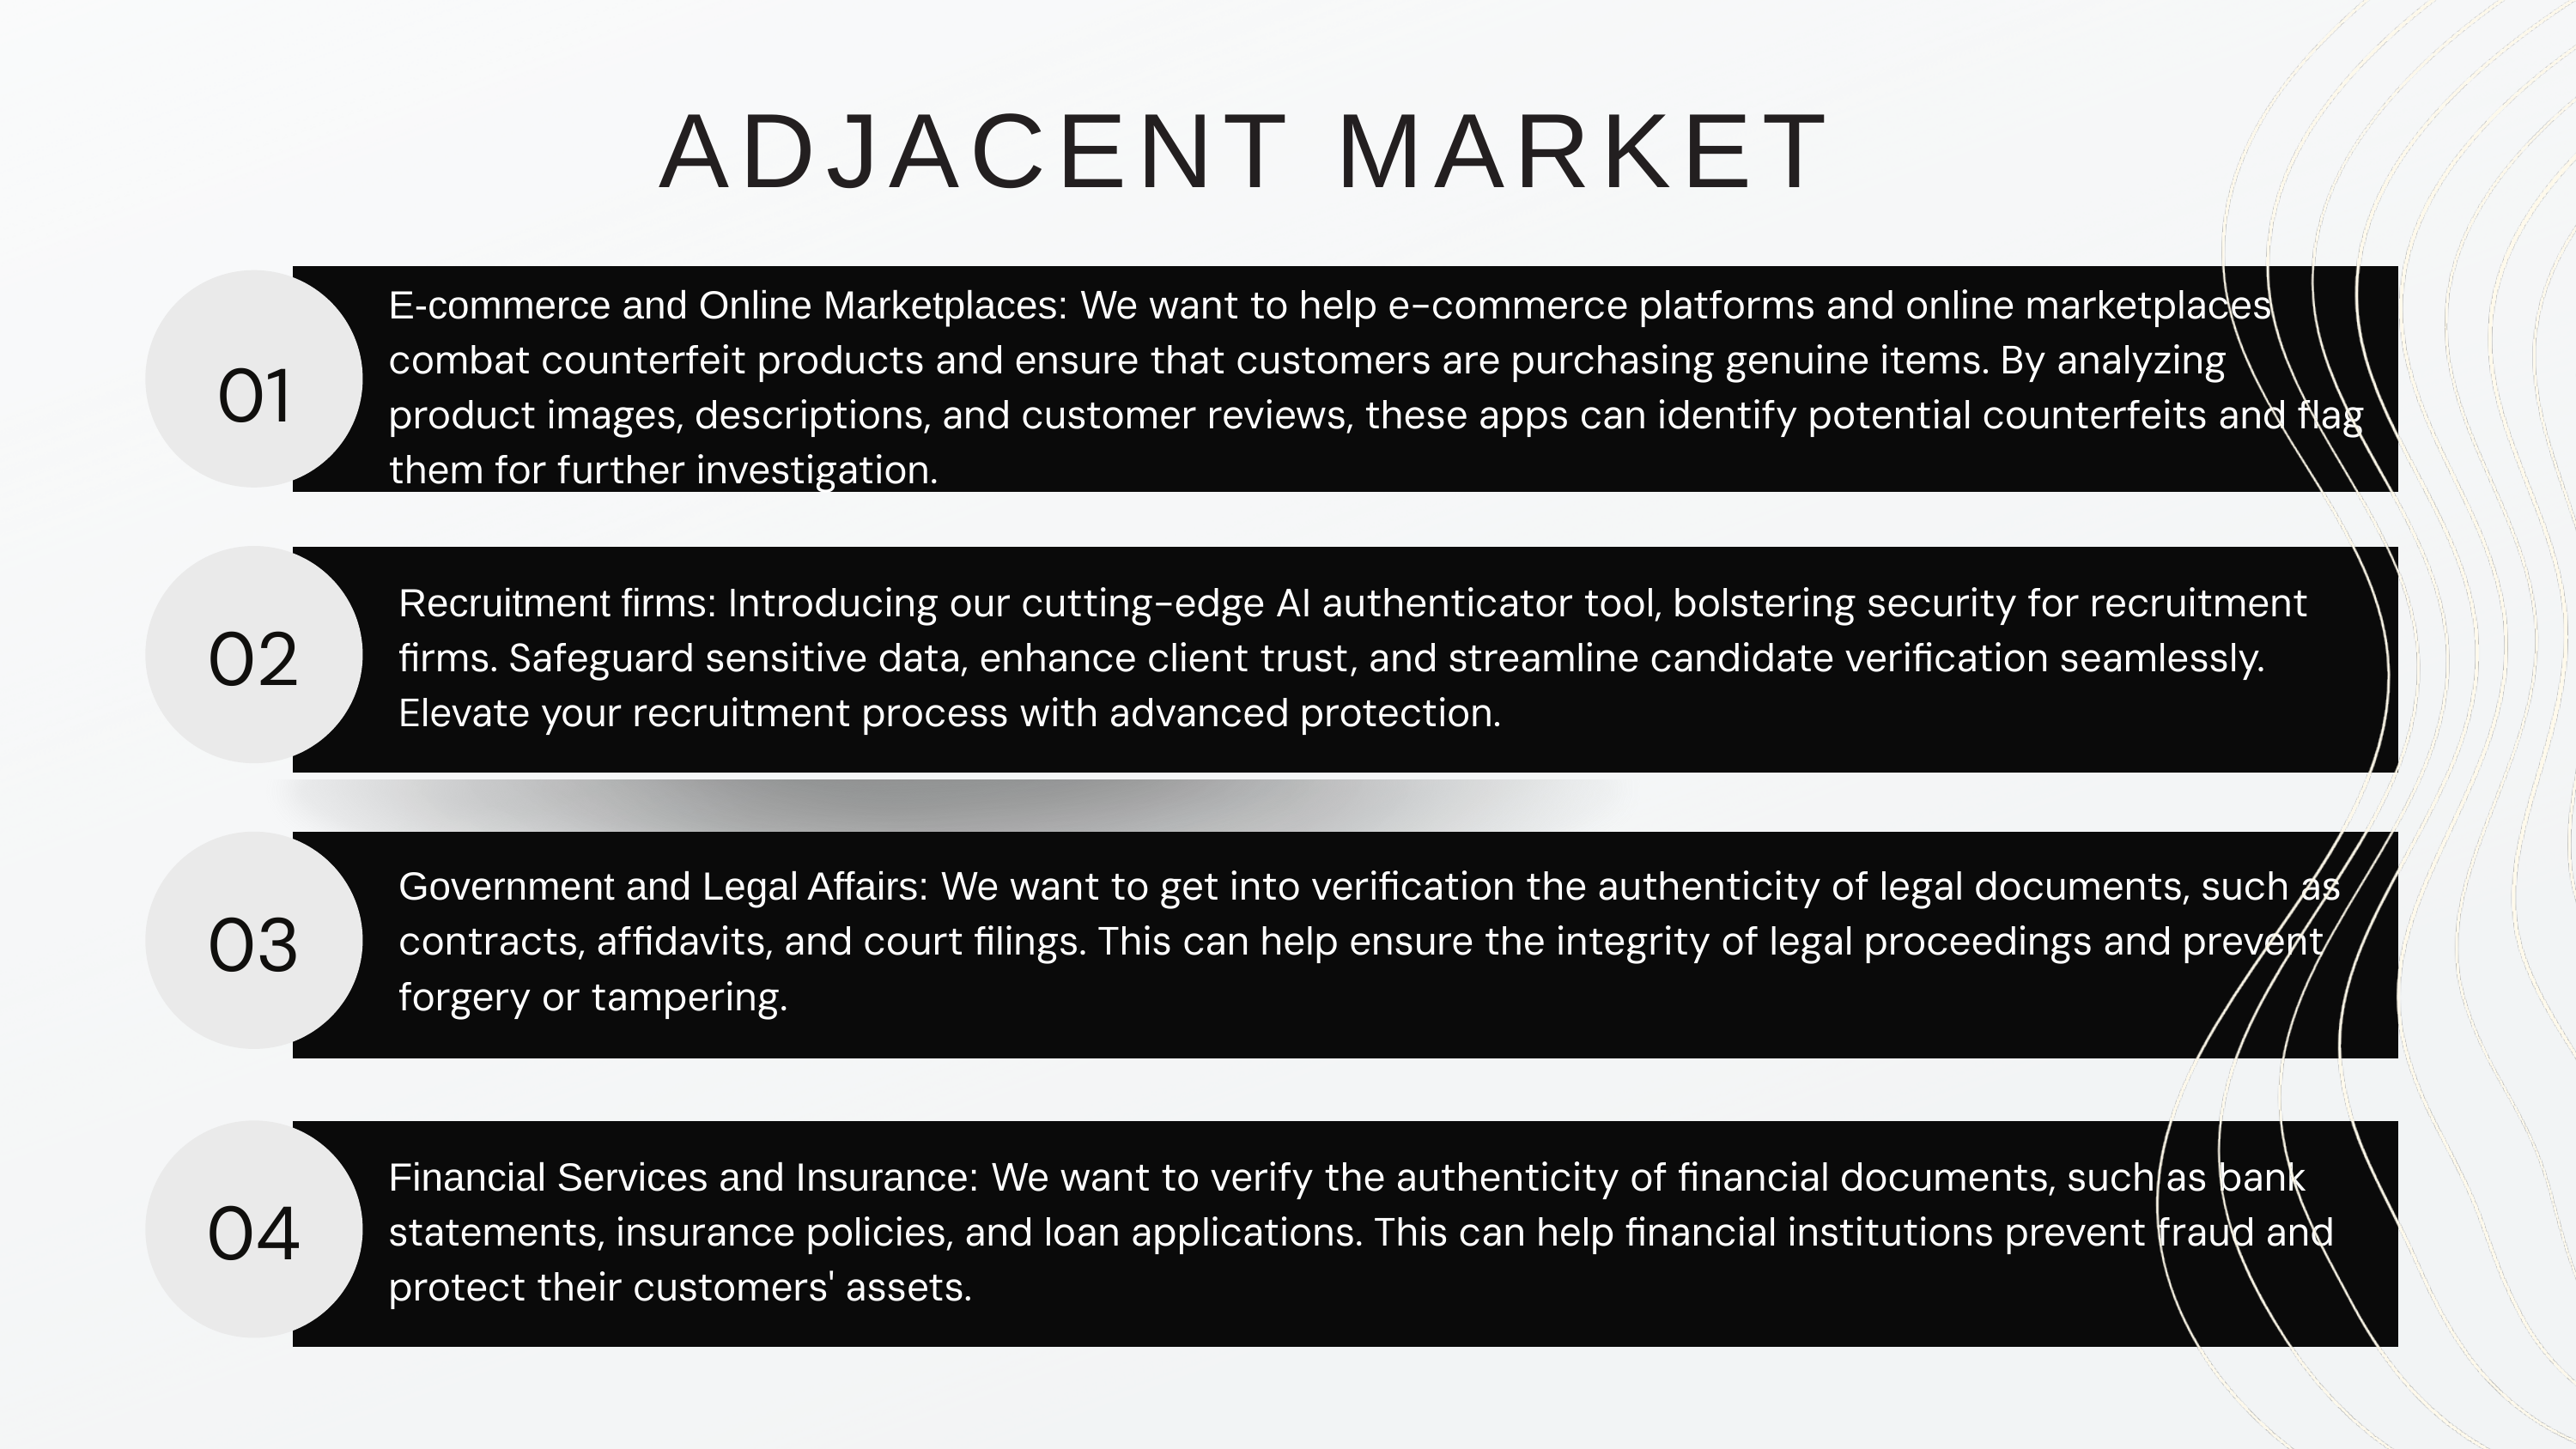

ADJACENT MARKET

E-commerce and Online Marketplaces: We want to help e-commerce platforms and online marketplaces combat counterfeit products and ensure that customers are purchasing genuine items. By analyzing product images, descriptions, and customer reviews, these apps can identify potential counterfeits and flag them for further investigation.
01

Recruitment firms: Introducing our cutting-edge AI authenticator tool, bolstering security for recruitment firms. Safeguard sensitive data, enhance client trust, and streamline candidate verification seamlessly. Elevate your recruitment process with advanced protection.
02

Government and Legal Affairs: We want to get into verification the authenticity of legal documents, such as contracts, affidavits, and court filings. This can help ensure the integrity of legal proceedings and prevent forgery or tampering.
03

Financial Services and Insurance: We want to verify the authenticity of financial documents, such as bank statements, insurance policies, and loan applications. This can help financial institutions prevent fraud and protect their customers' assets.
04